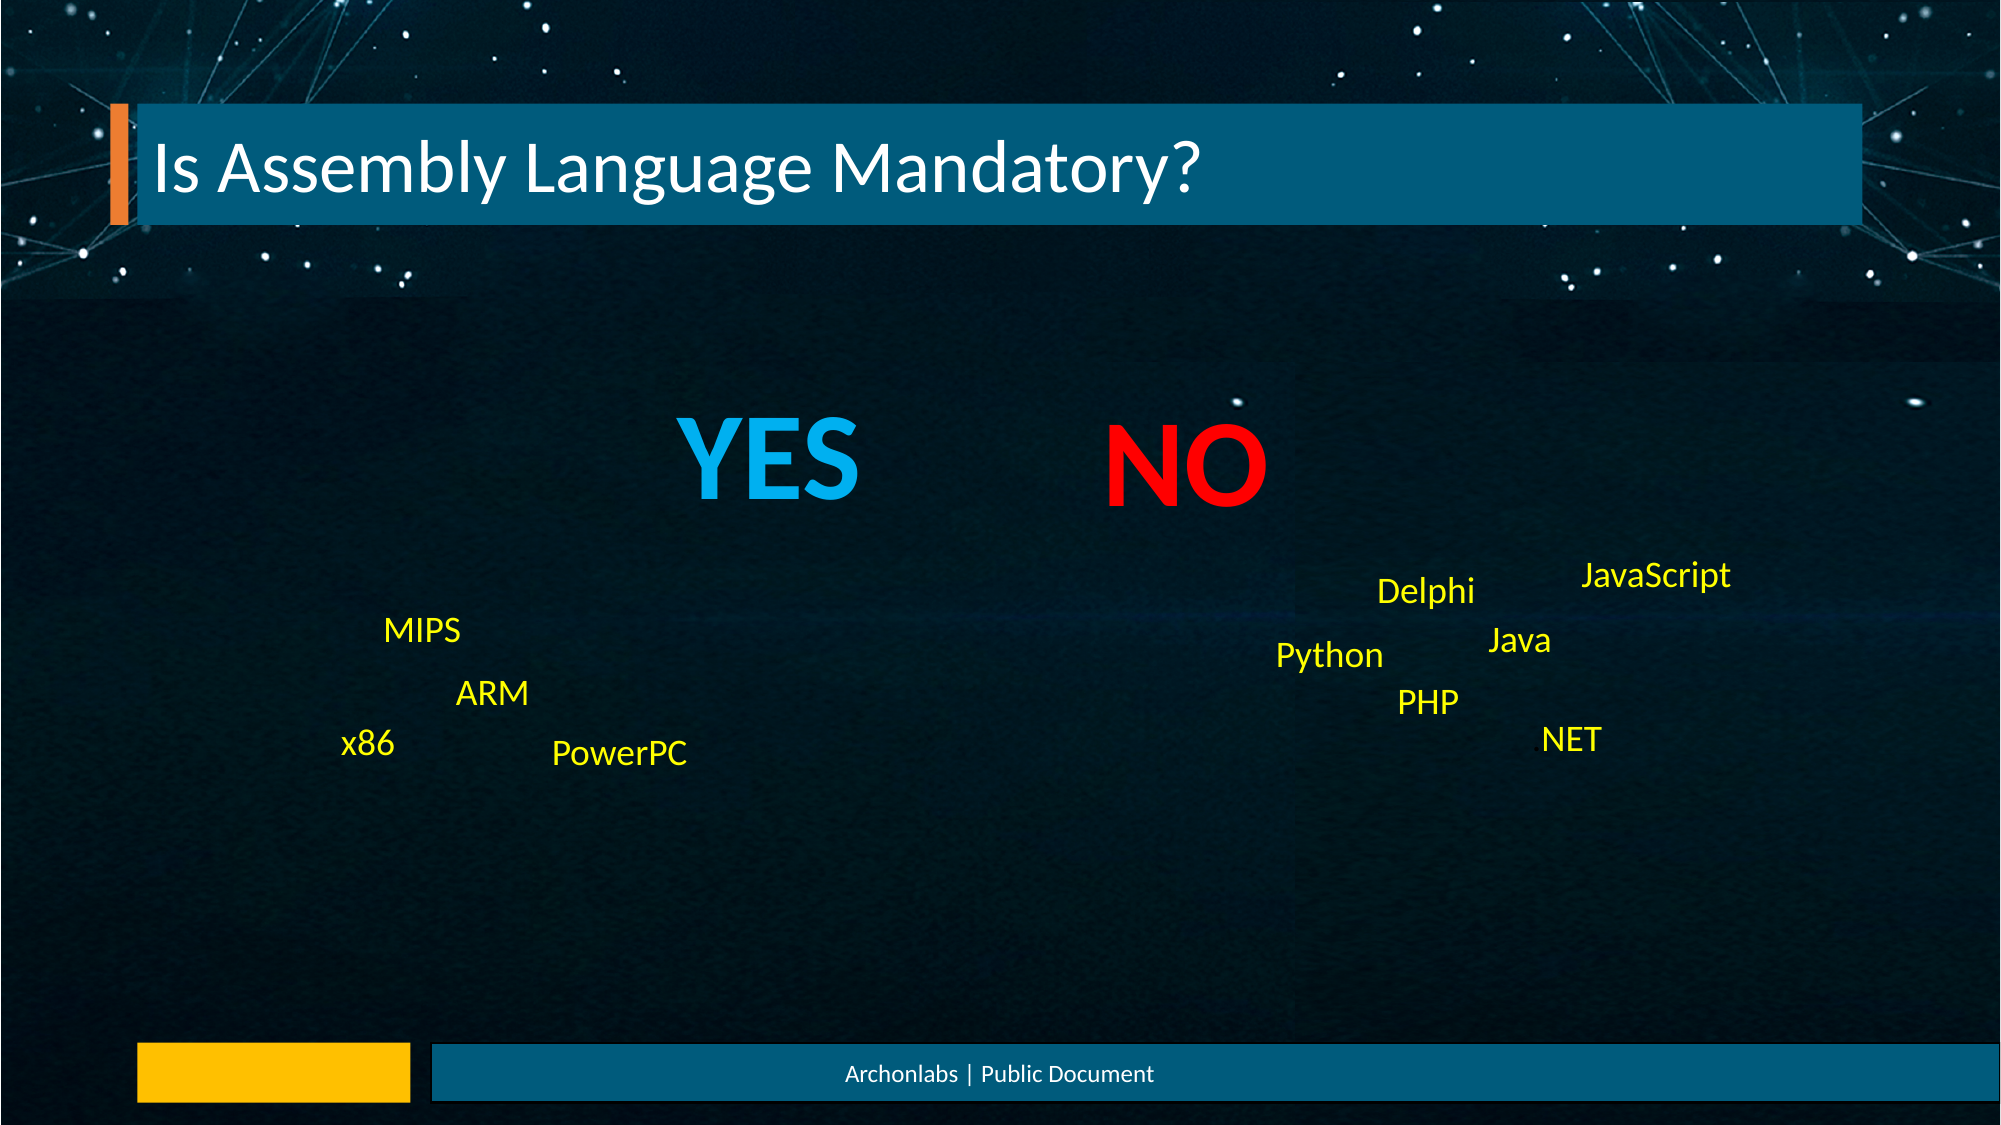

# Is Assembly Language Mandatory?
YES
NO
JavaScript
Delphi
MIPS
Java
Python
ARM
PHP
.NET
x86
PowerPC
Archonlabs | Public Document